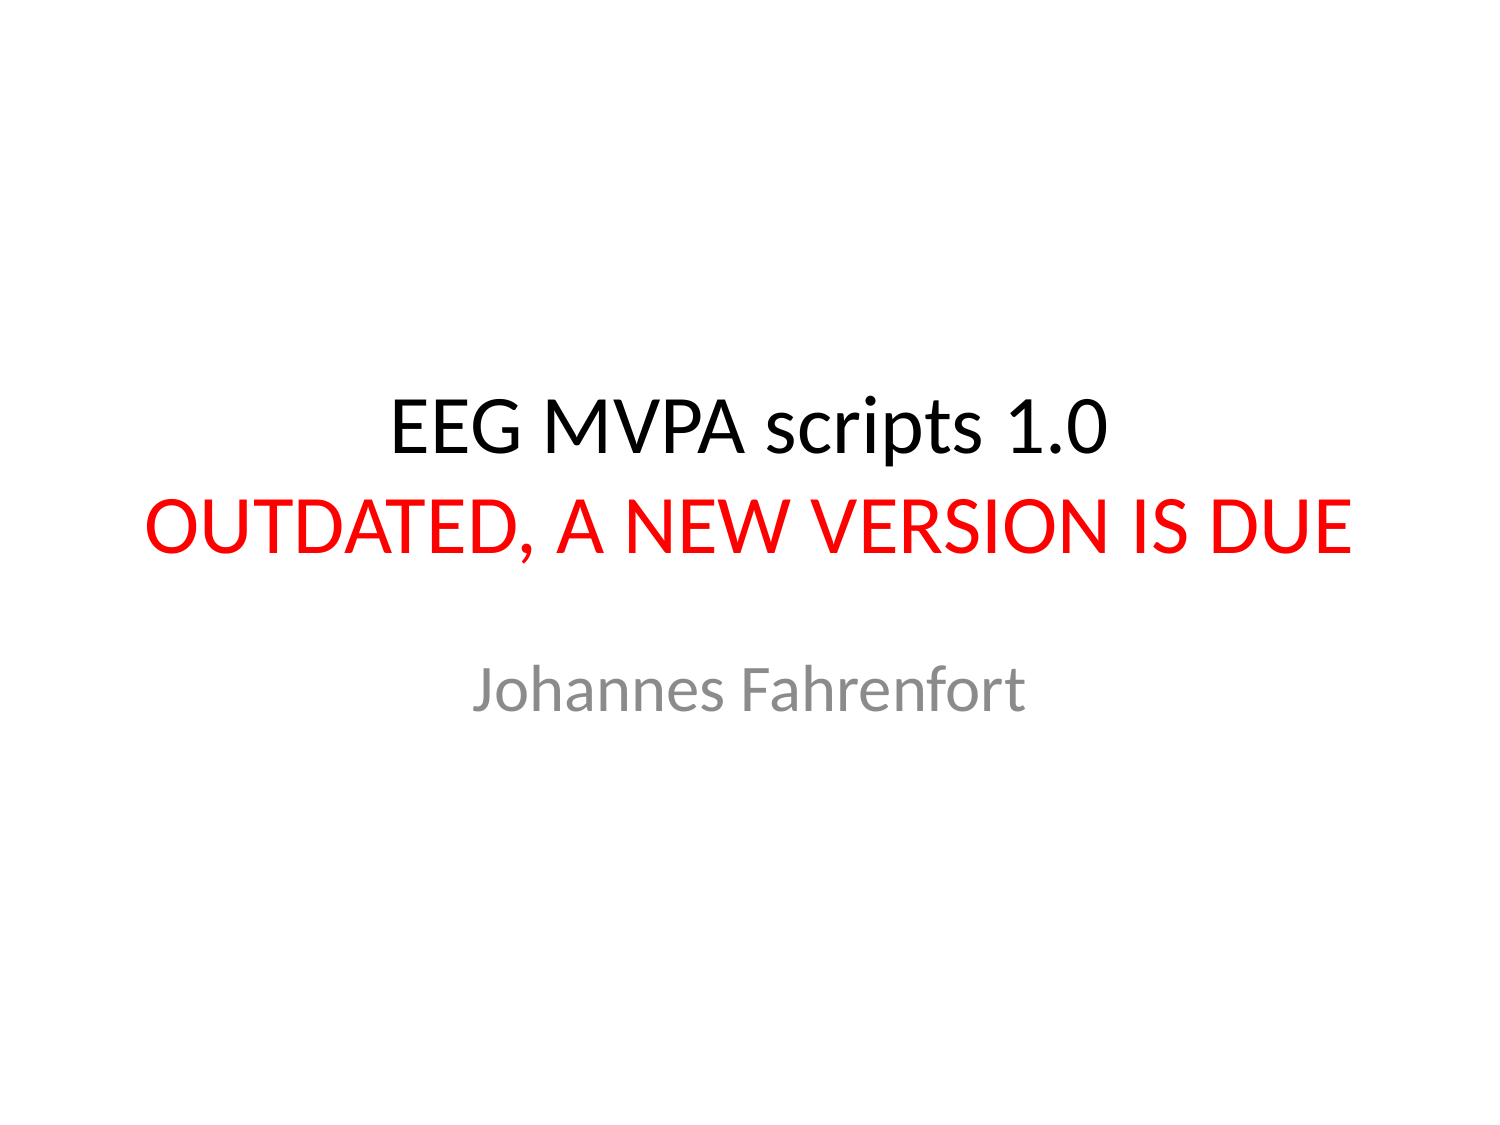

# EEG MVPA scripts 1.0 OUTDATED, A NEW VERSION IS DUE
Johannes Fahrenfort